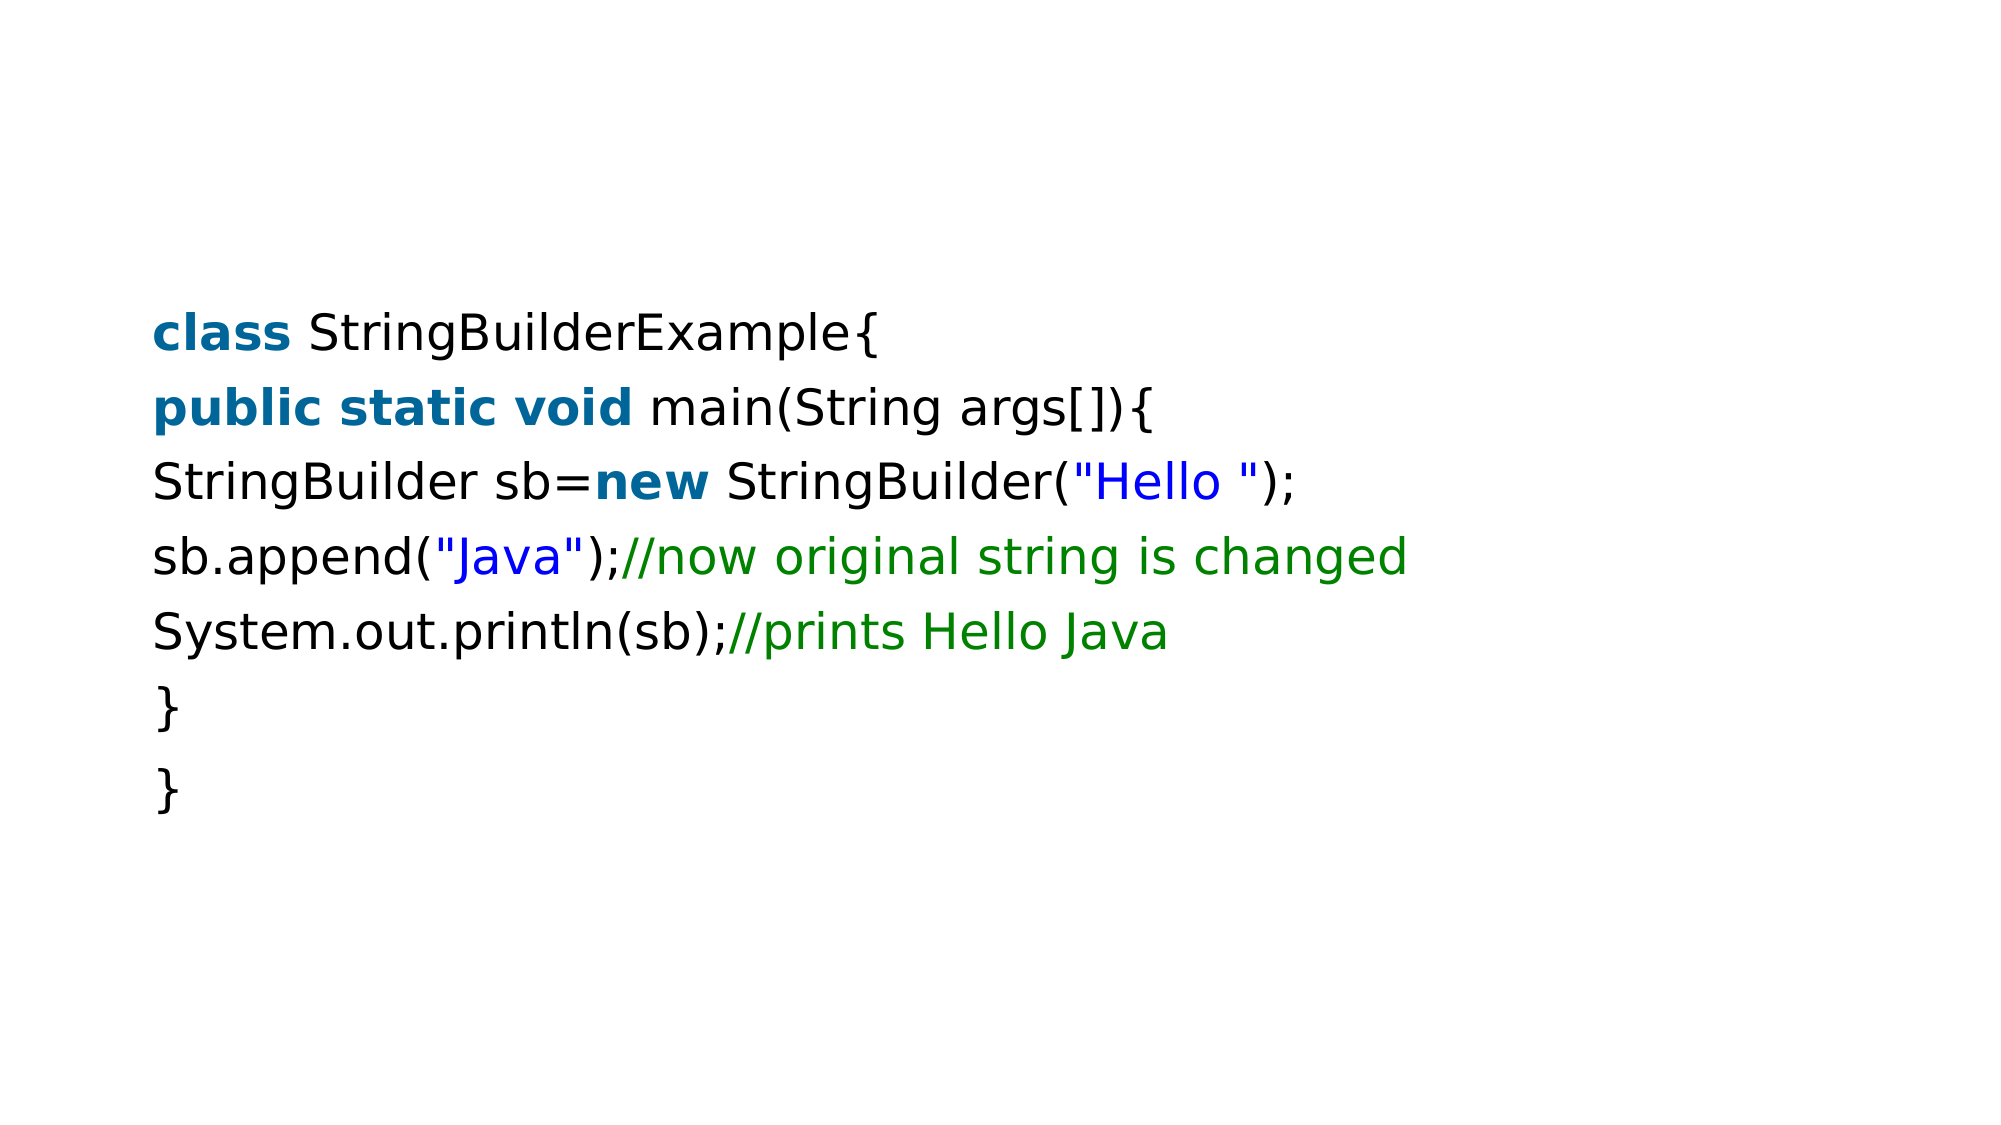

#
class StringBuilderExample{
public static void main(String args[]){
StringBuilder sb=new StringBuilder("Hello ");
sb.append("Java");//now original string is changed
System.out.println(sb);//prints Hello Java
}
}